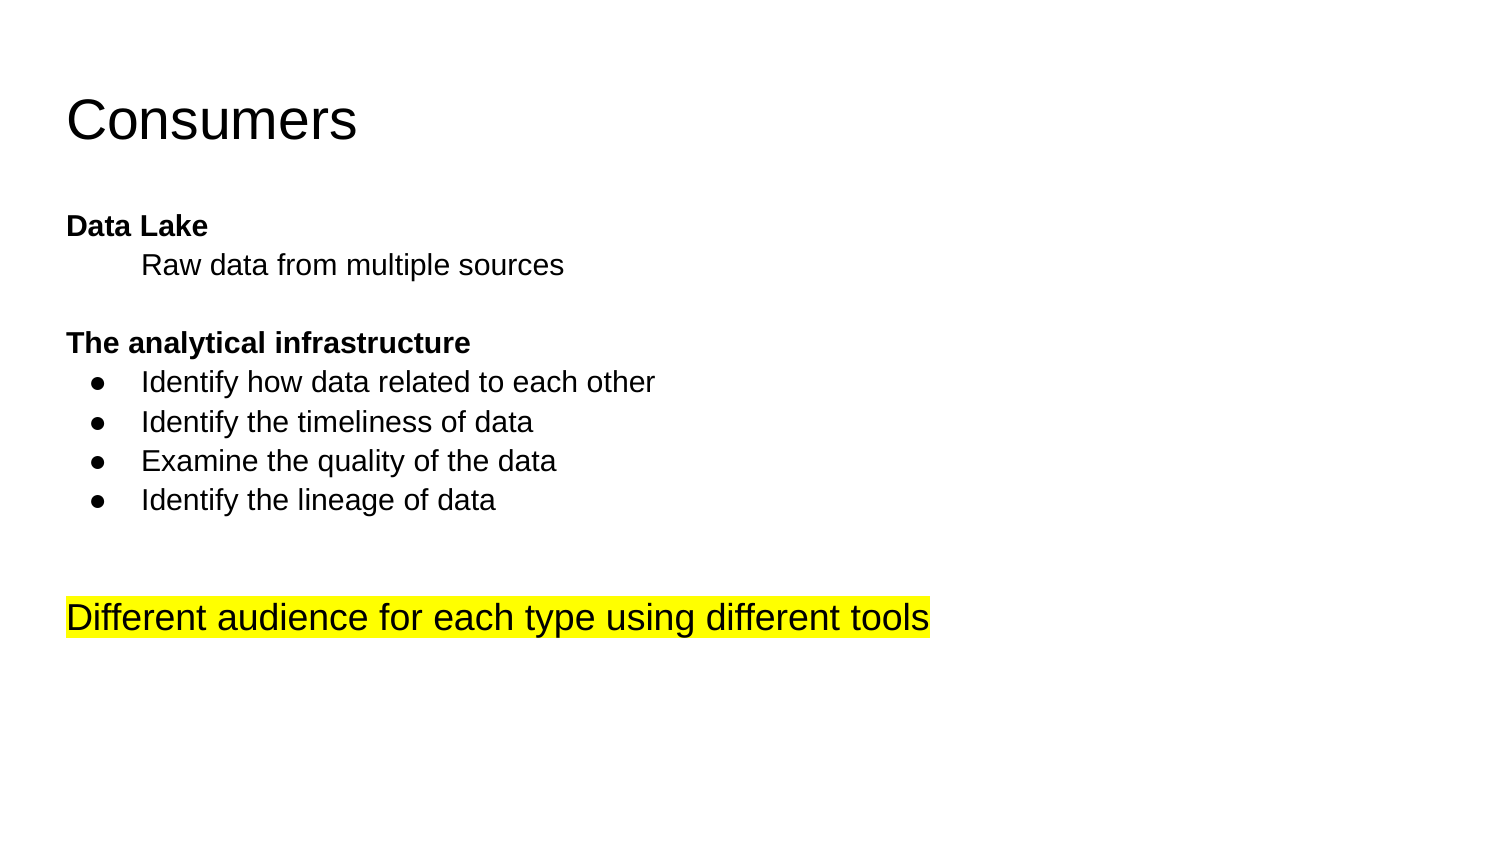

# Consumers
Data Lake
Raw data from multiple sources

The analytical infrastructure
Identify how data related to each other
Identify the timeliness of data
Examine the quality of the data
Identify the lineage of data

Different audience for each type using different tools